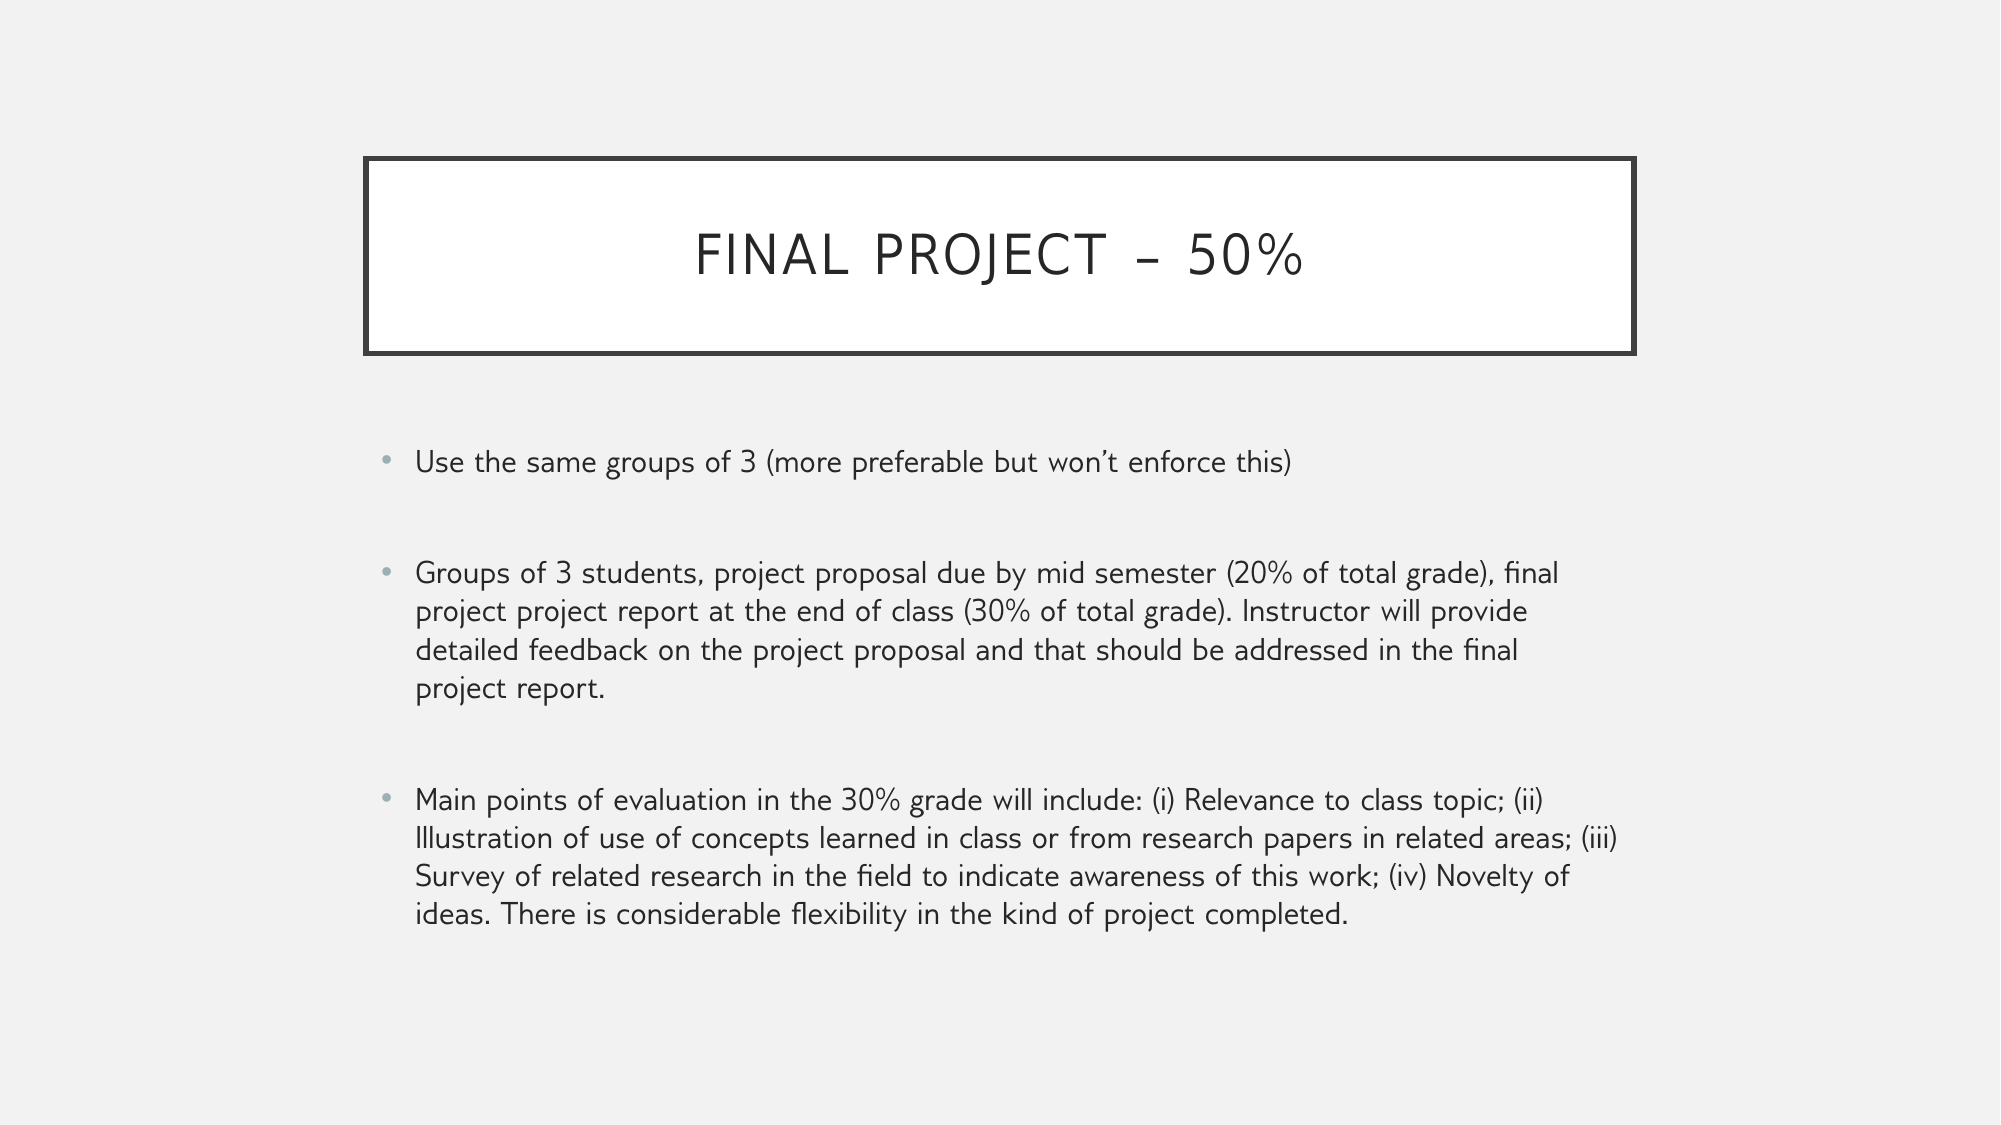

# Final Project – 50%
Use the same groups of 3 (more preferable but won’t enforce this)

Groups of 3 students, project proposal due by mid semester (20% of total grade), final project project report at the end of class (30% of total grade). Instructor will provide detailed feedback on the project proposal and that should be addressed in the final project report.

Main points of evaluation in the 30% grade will include: (i) Relevance to class topic; (ii) Illustration of use of concepts learned in class or from research papers in related areas; (iii) Survey of related research in the field to indicate awareness of this work; (iv) Novelty of ideas. There is considerable flexibility in the kind of project completed.